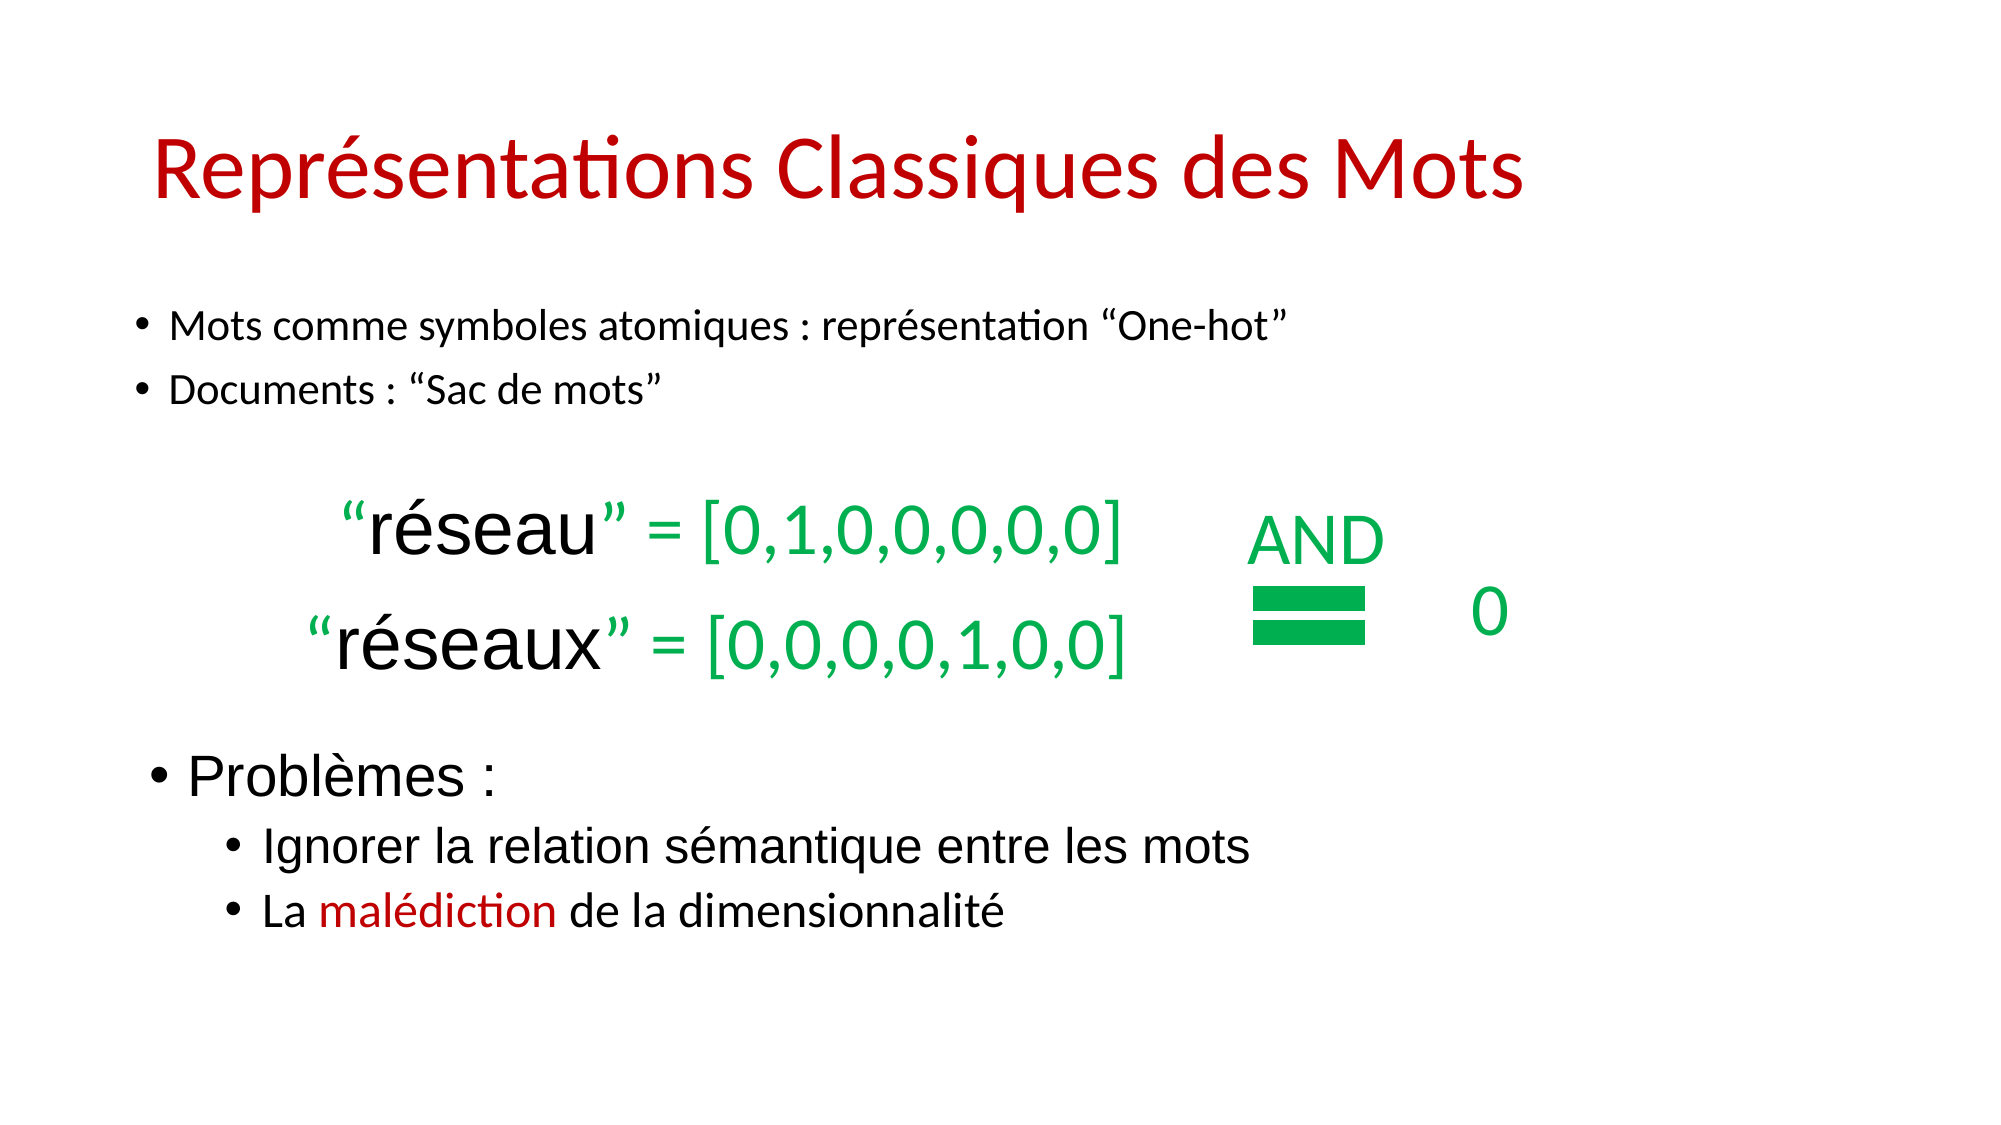

# Représentations Classiques des Mots
Mots comme symboles atomiques : représentation “One-hot”
Documents : “Sac de mots”
“réseau” = [0,1,0,0,0,0,0]
“réseaux” = [0,0,0,0,1,0,0]
AND
0

Problèmes :
Ignorer la relation sémantique entre les mots
La malédiction de la dimensionnalité